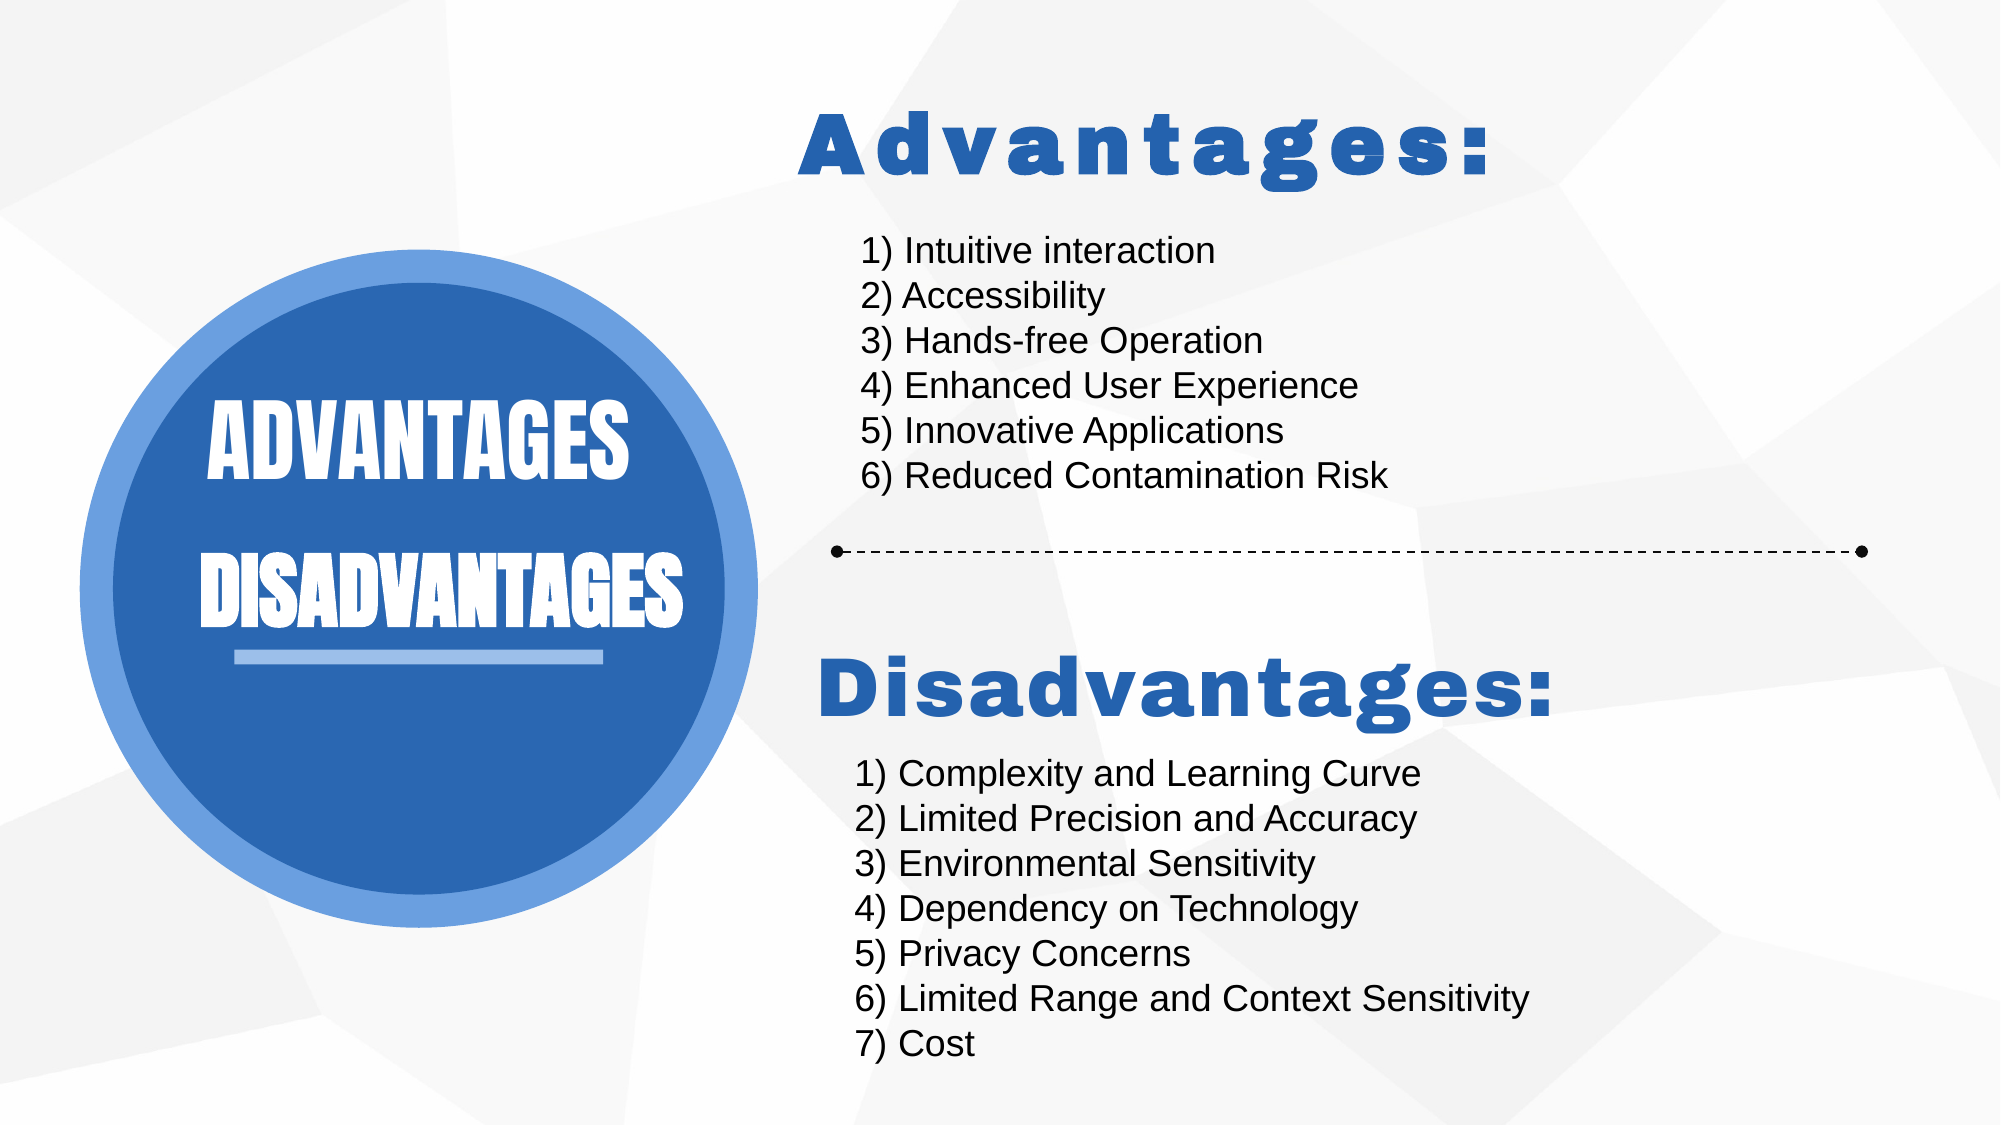

Advantages:
1) Intuitive interaction
2) Accessibility
3) Hands-free Operation
4) Enhanced User Experience
5) Innovative Applications
6) Reduced Contamination Risk
ADVANTAGES
DISADVANTAGES
Disadvantages:
1) Complexity and Learning Curve
2) Limited Precision and Accuracy
3) Environmental Sensitivity
4) Dependency on Technology
5) Privacy Concerns
6) Limited Range and Context Sensitivity
7) Cost